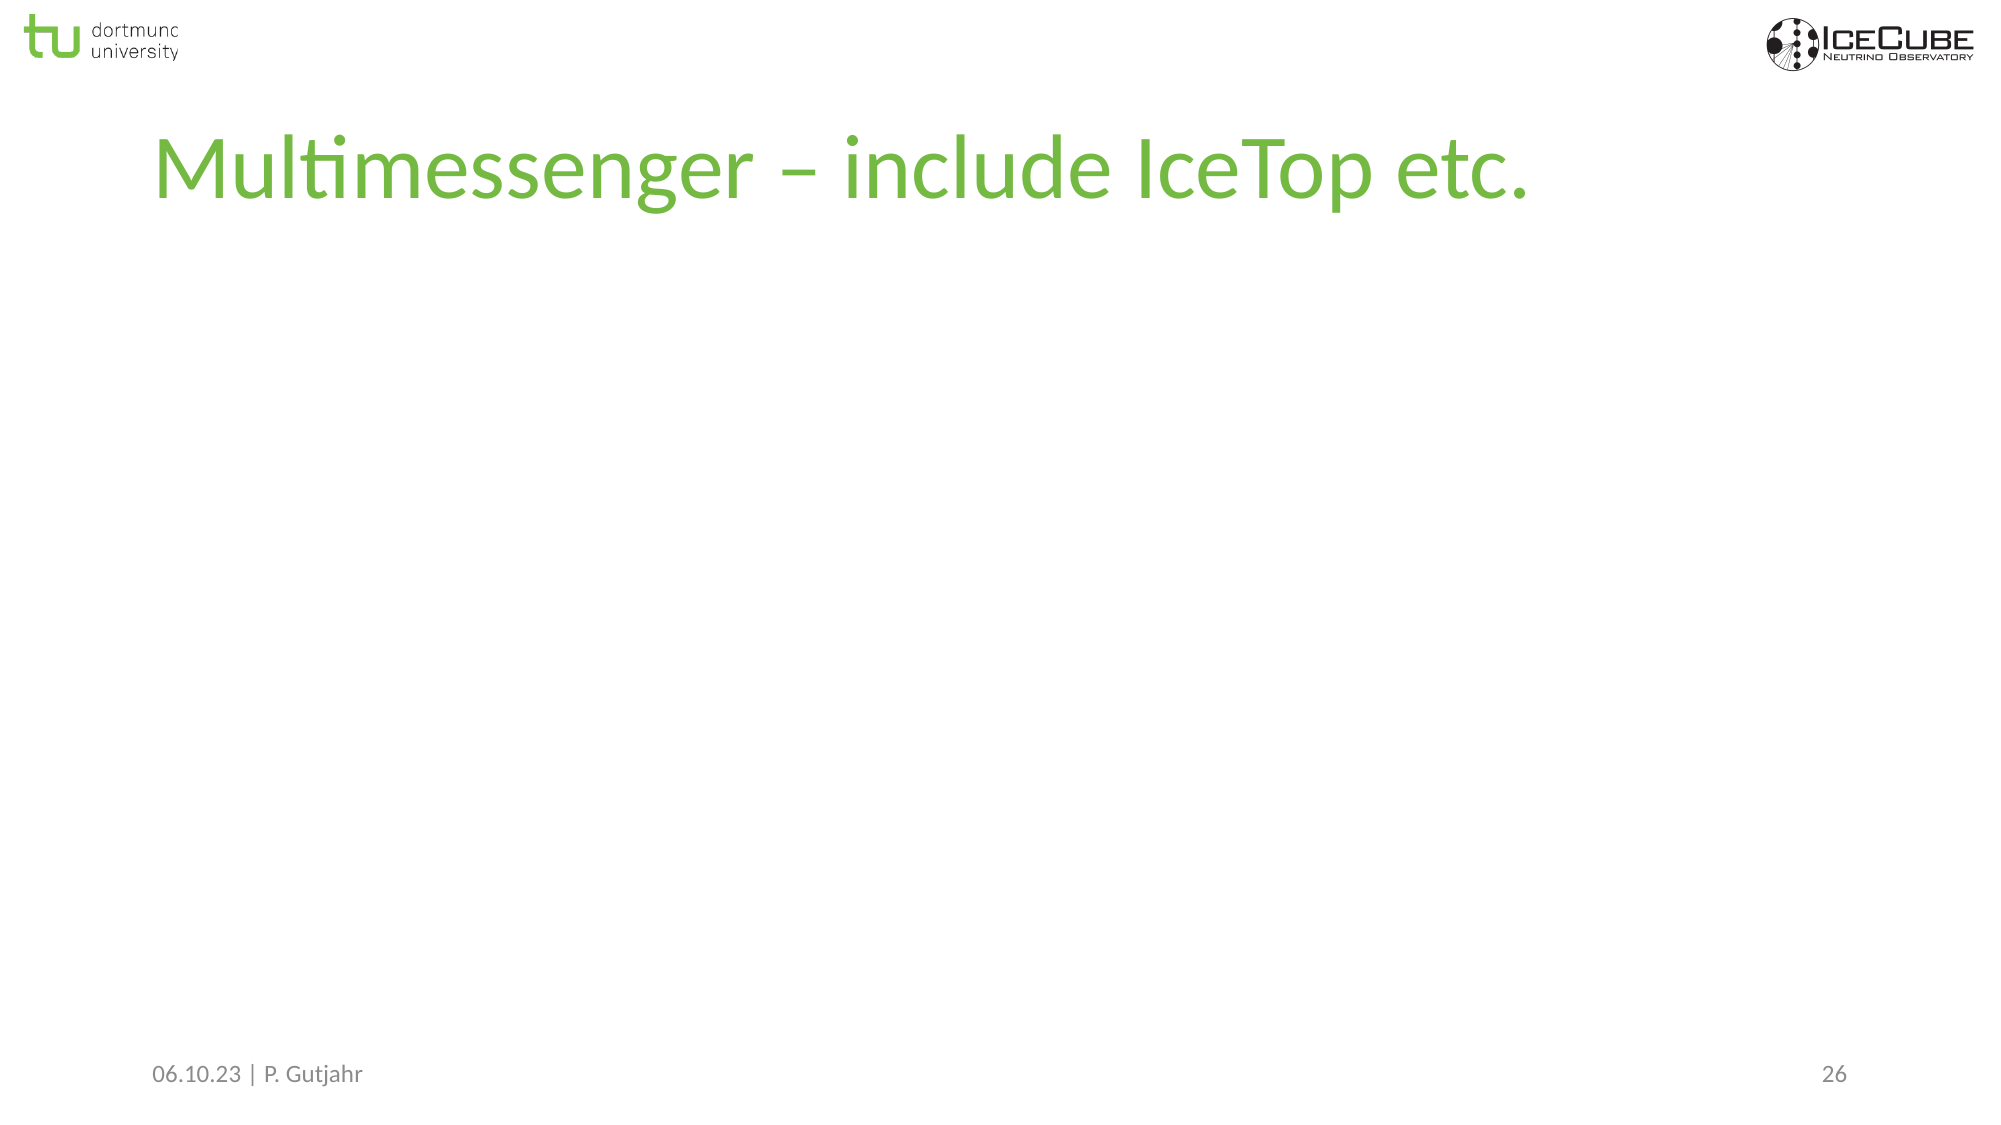

# Multimessenger – include IceTop etc.

06.10.23 | P. Gutjahr
26